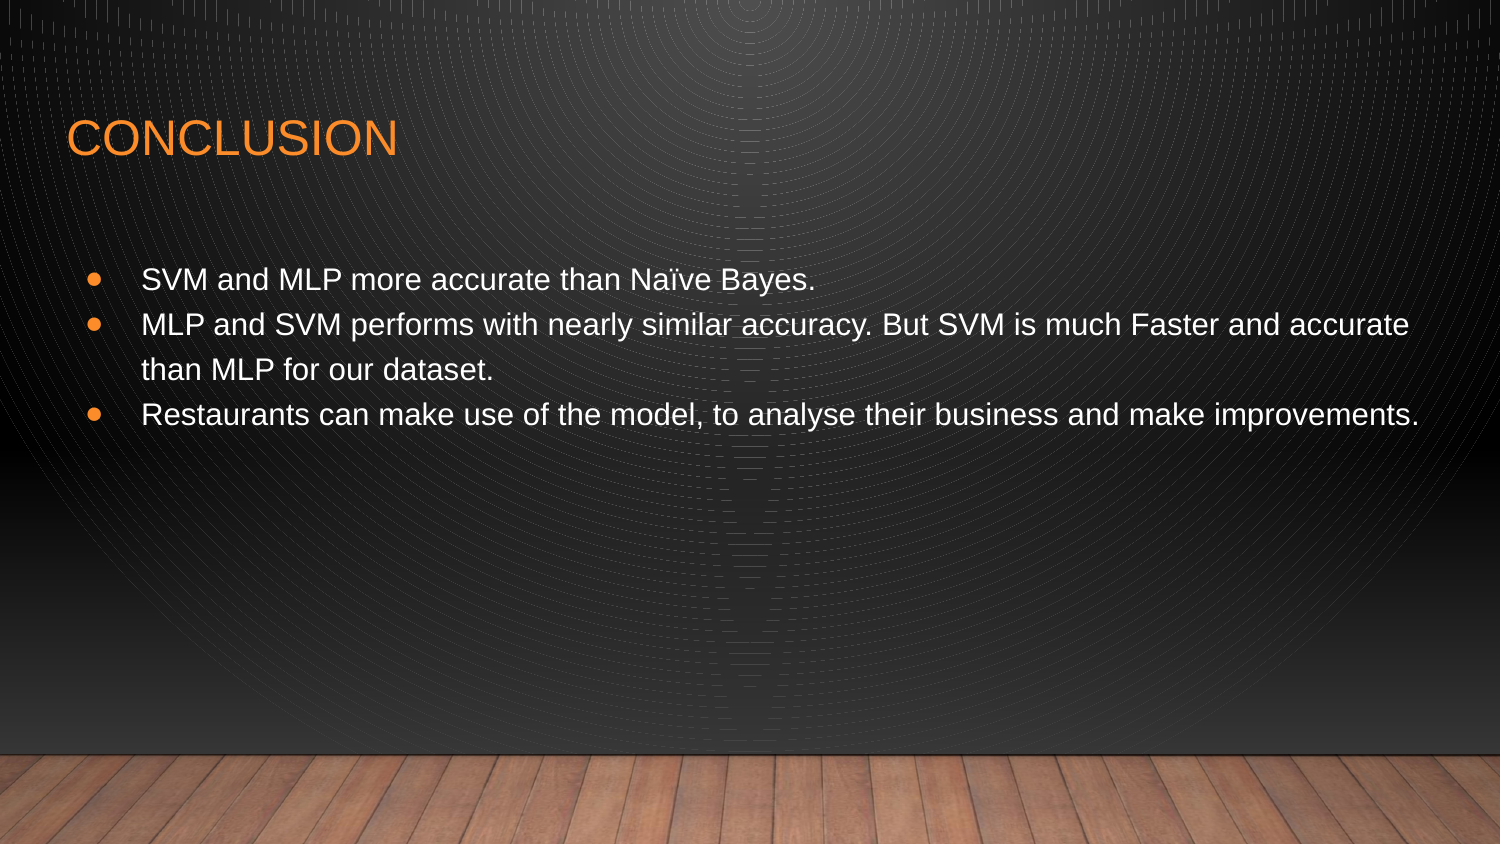

# Conclusion

SVM and MLP more accurate than Naïve Bayes.
MLP and SVM performs with nearly similar accuracy. But SVM is much Faster and accurate than MLP for our dataset.
Restaurants can make use of the model, to analyse their business and make improvements.